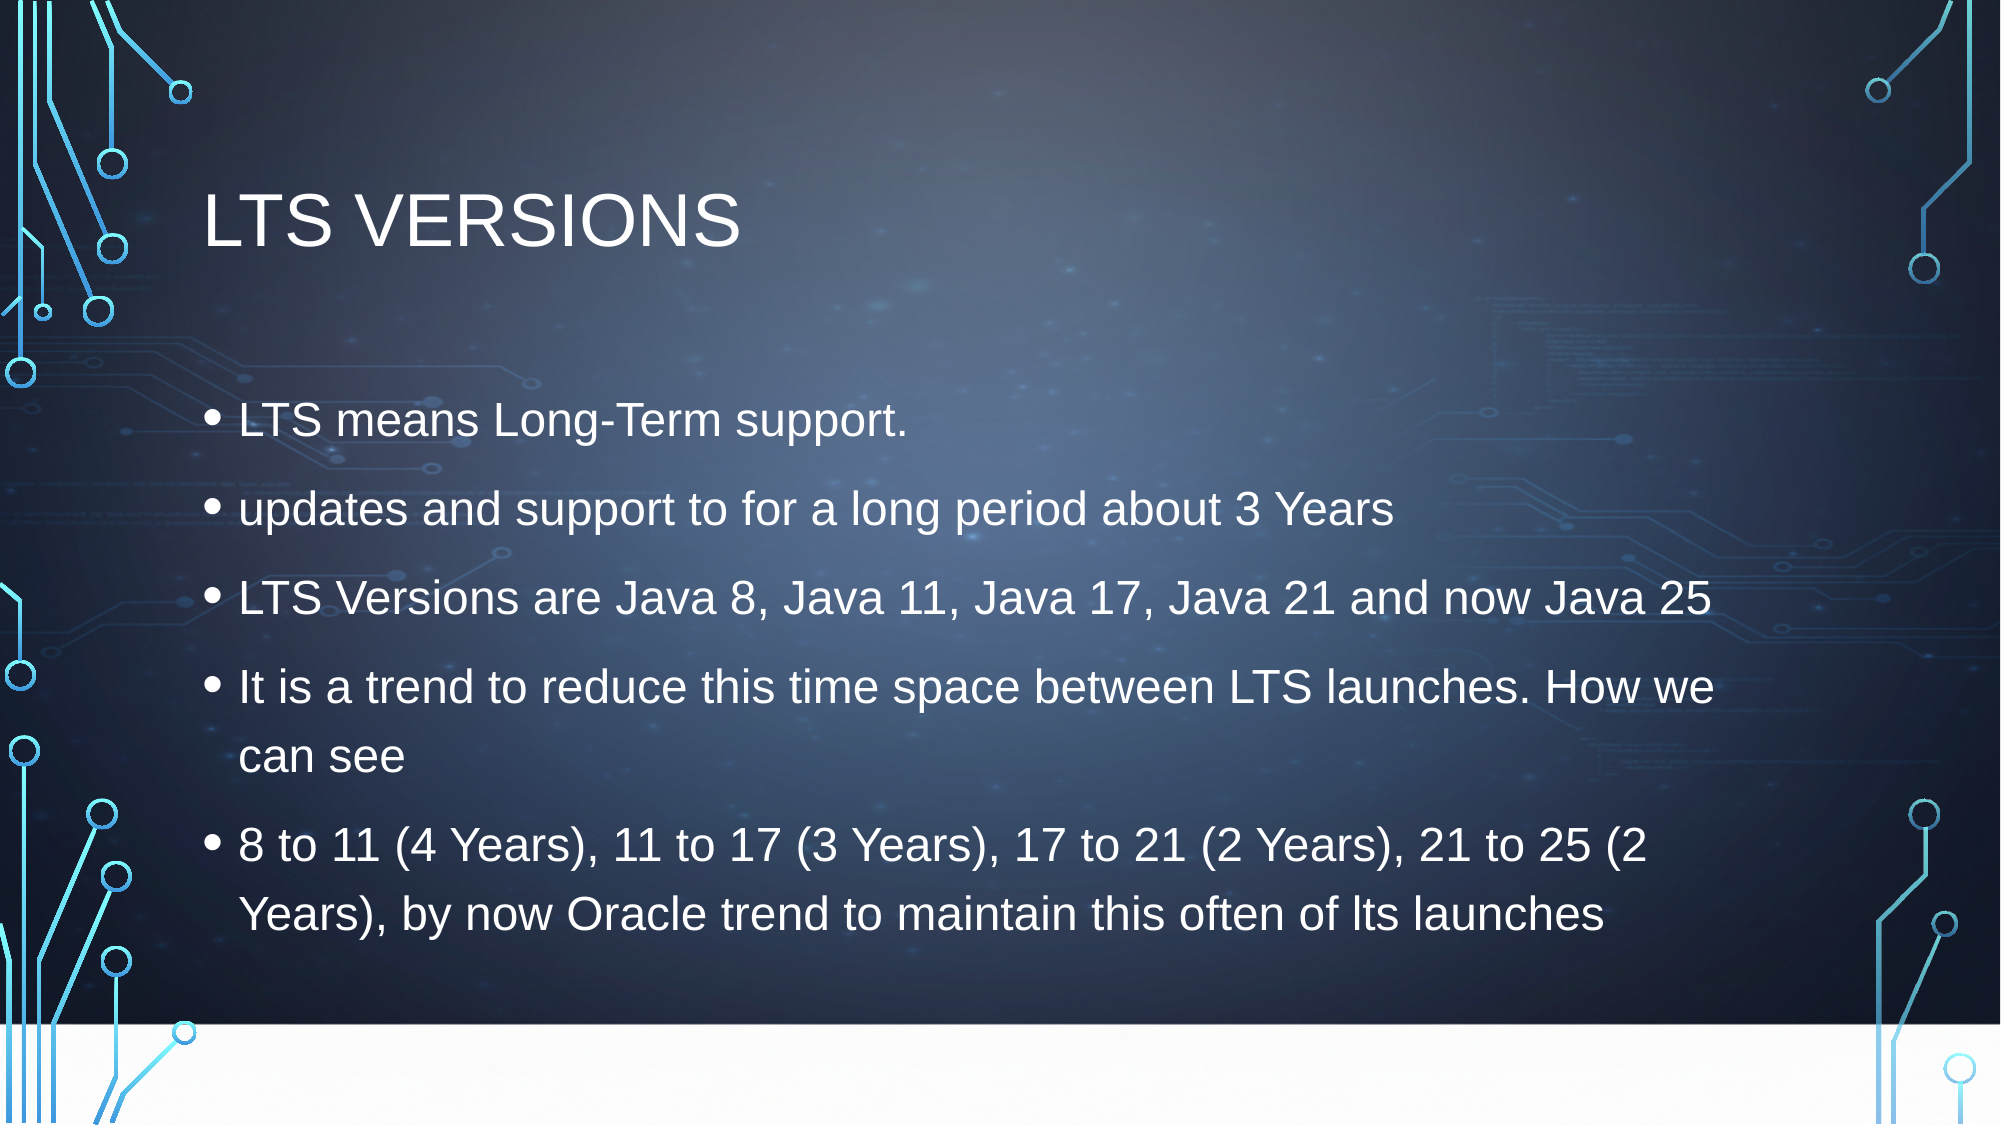

# LTS Versions
LTS means Long-Term support.
updates and support to for a long period about 3 Years
LTS Versions are Java 8, Java 11, Java 17, Java 21 and now Java 25
It is a trend to reduce this time space between LTS launches. How we can see
8 to 11 (4 Years), 11 to 17 (3 Years), 17 to 21 (2 Years), 21 to 25 (2 Years), by now Oracle trend to maintain this often of lts launches